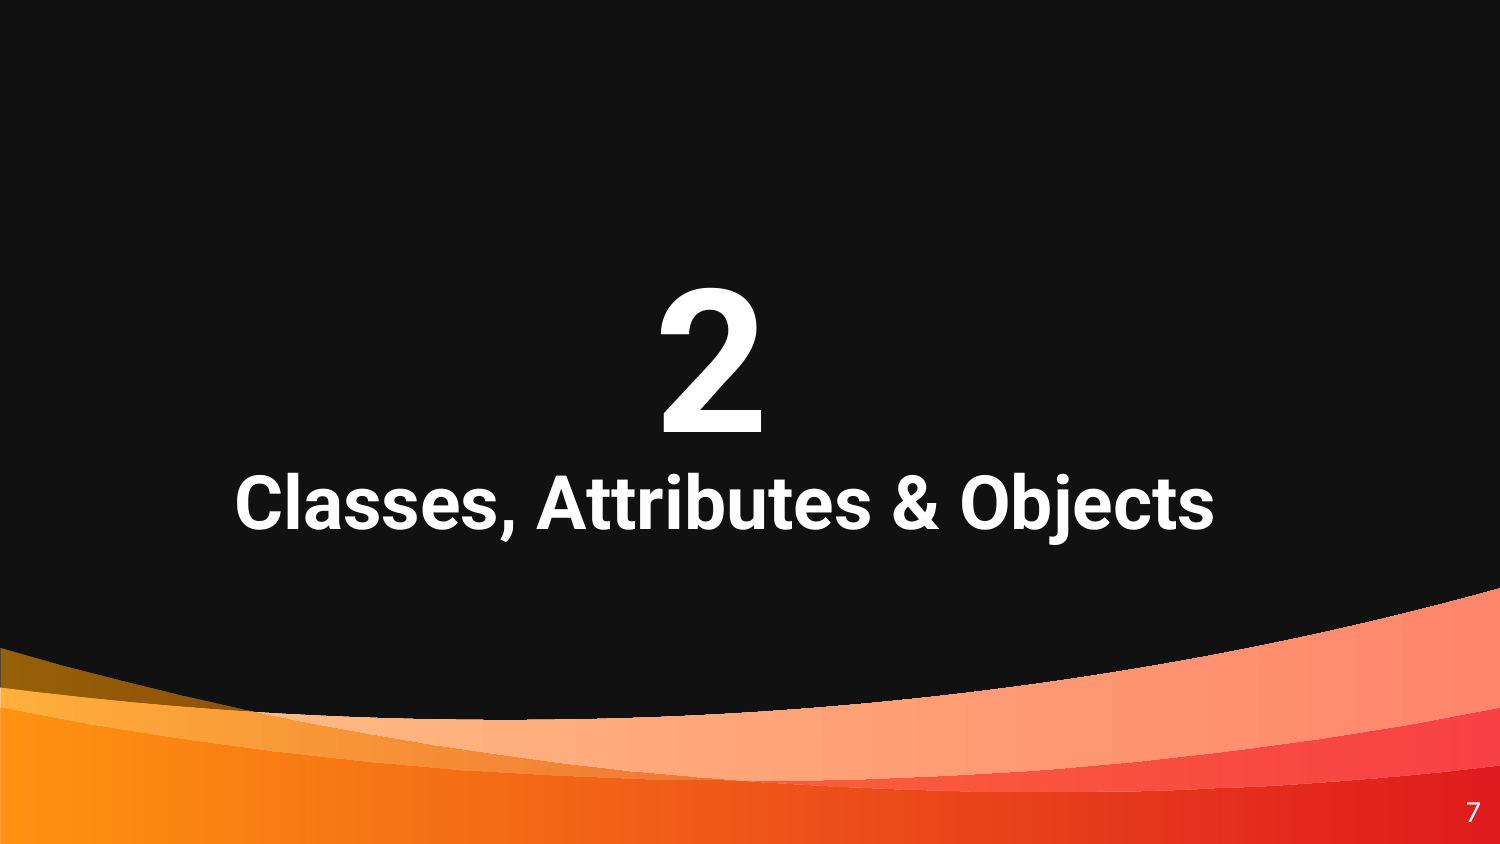

2
# Classes, Attributes & Objects
7